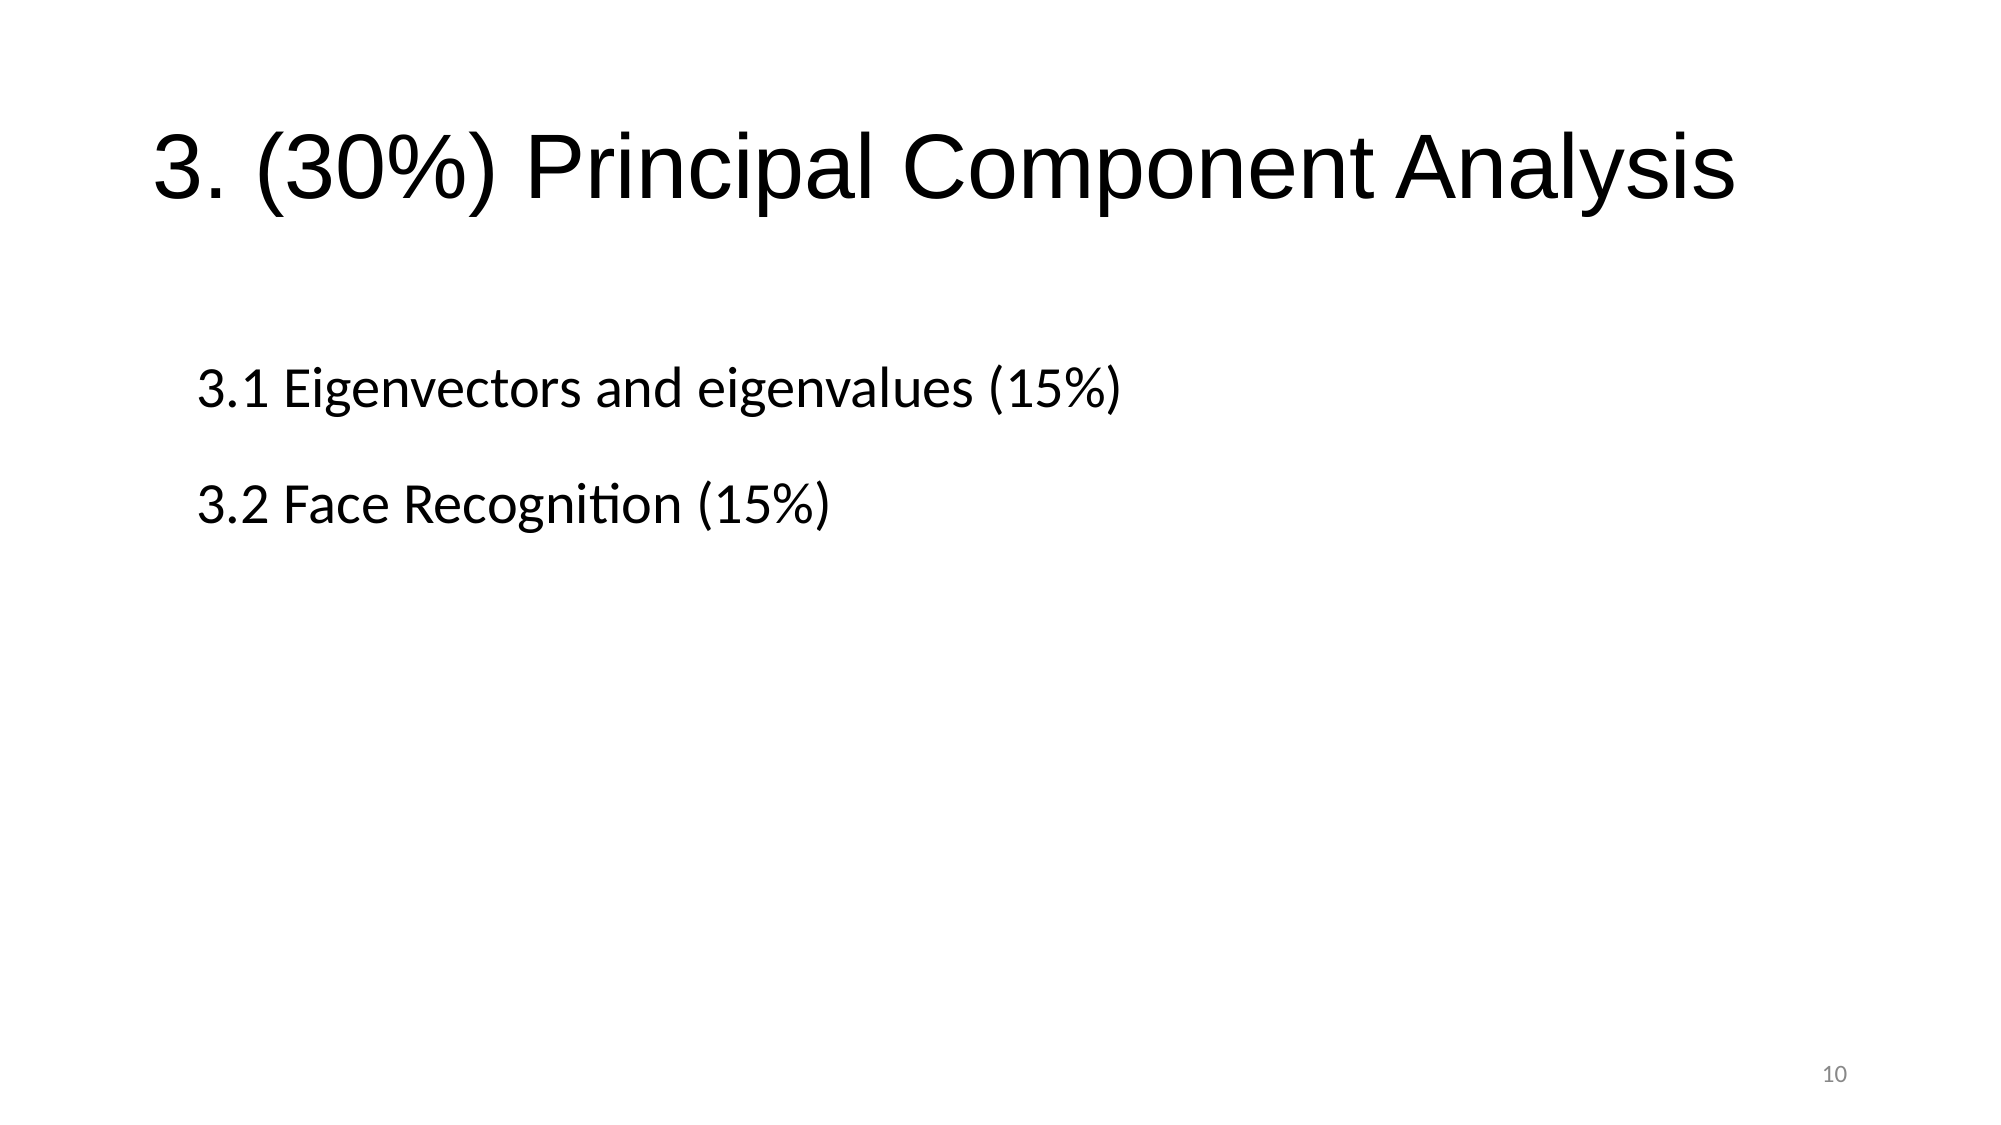

3. (30%) Principal Component Analysis
3.1 Eigenvectors and eigenvalues (15%)
3.2 Face Recognition (15%)
10